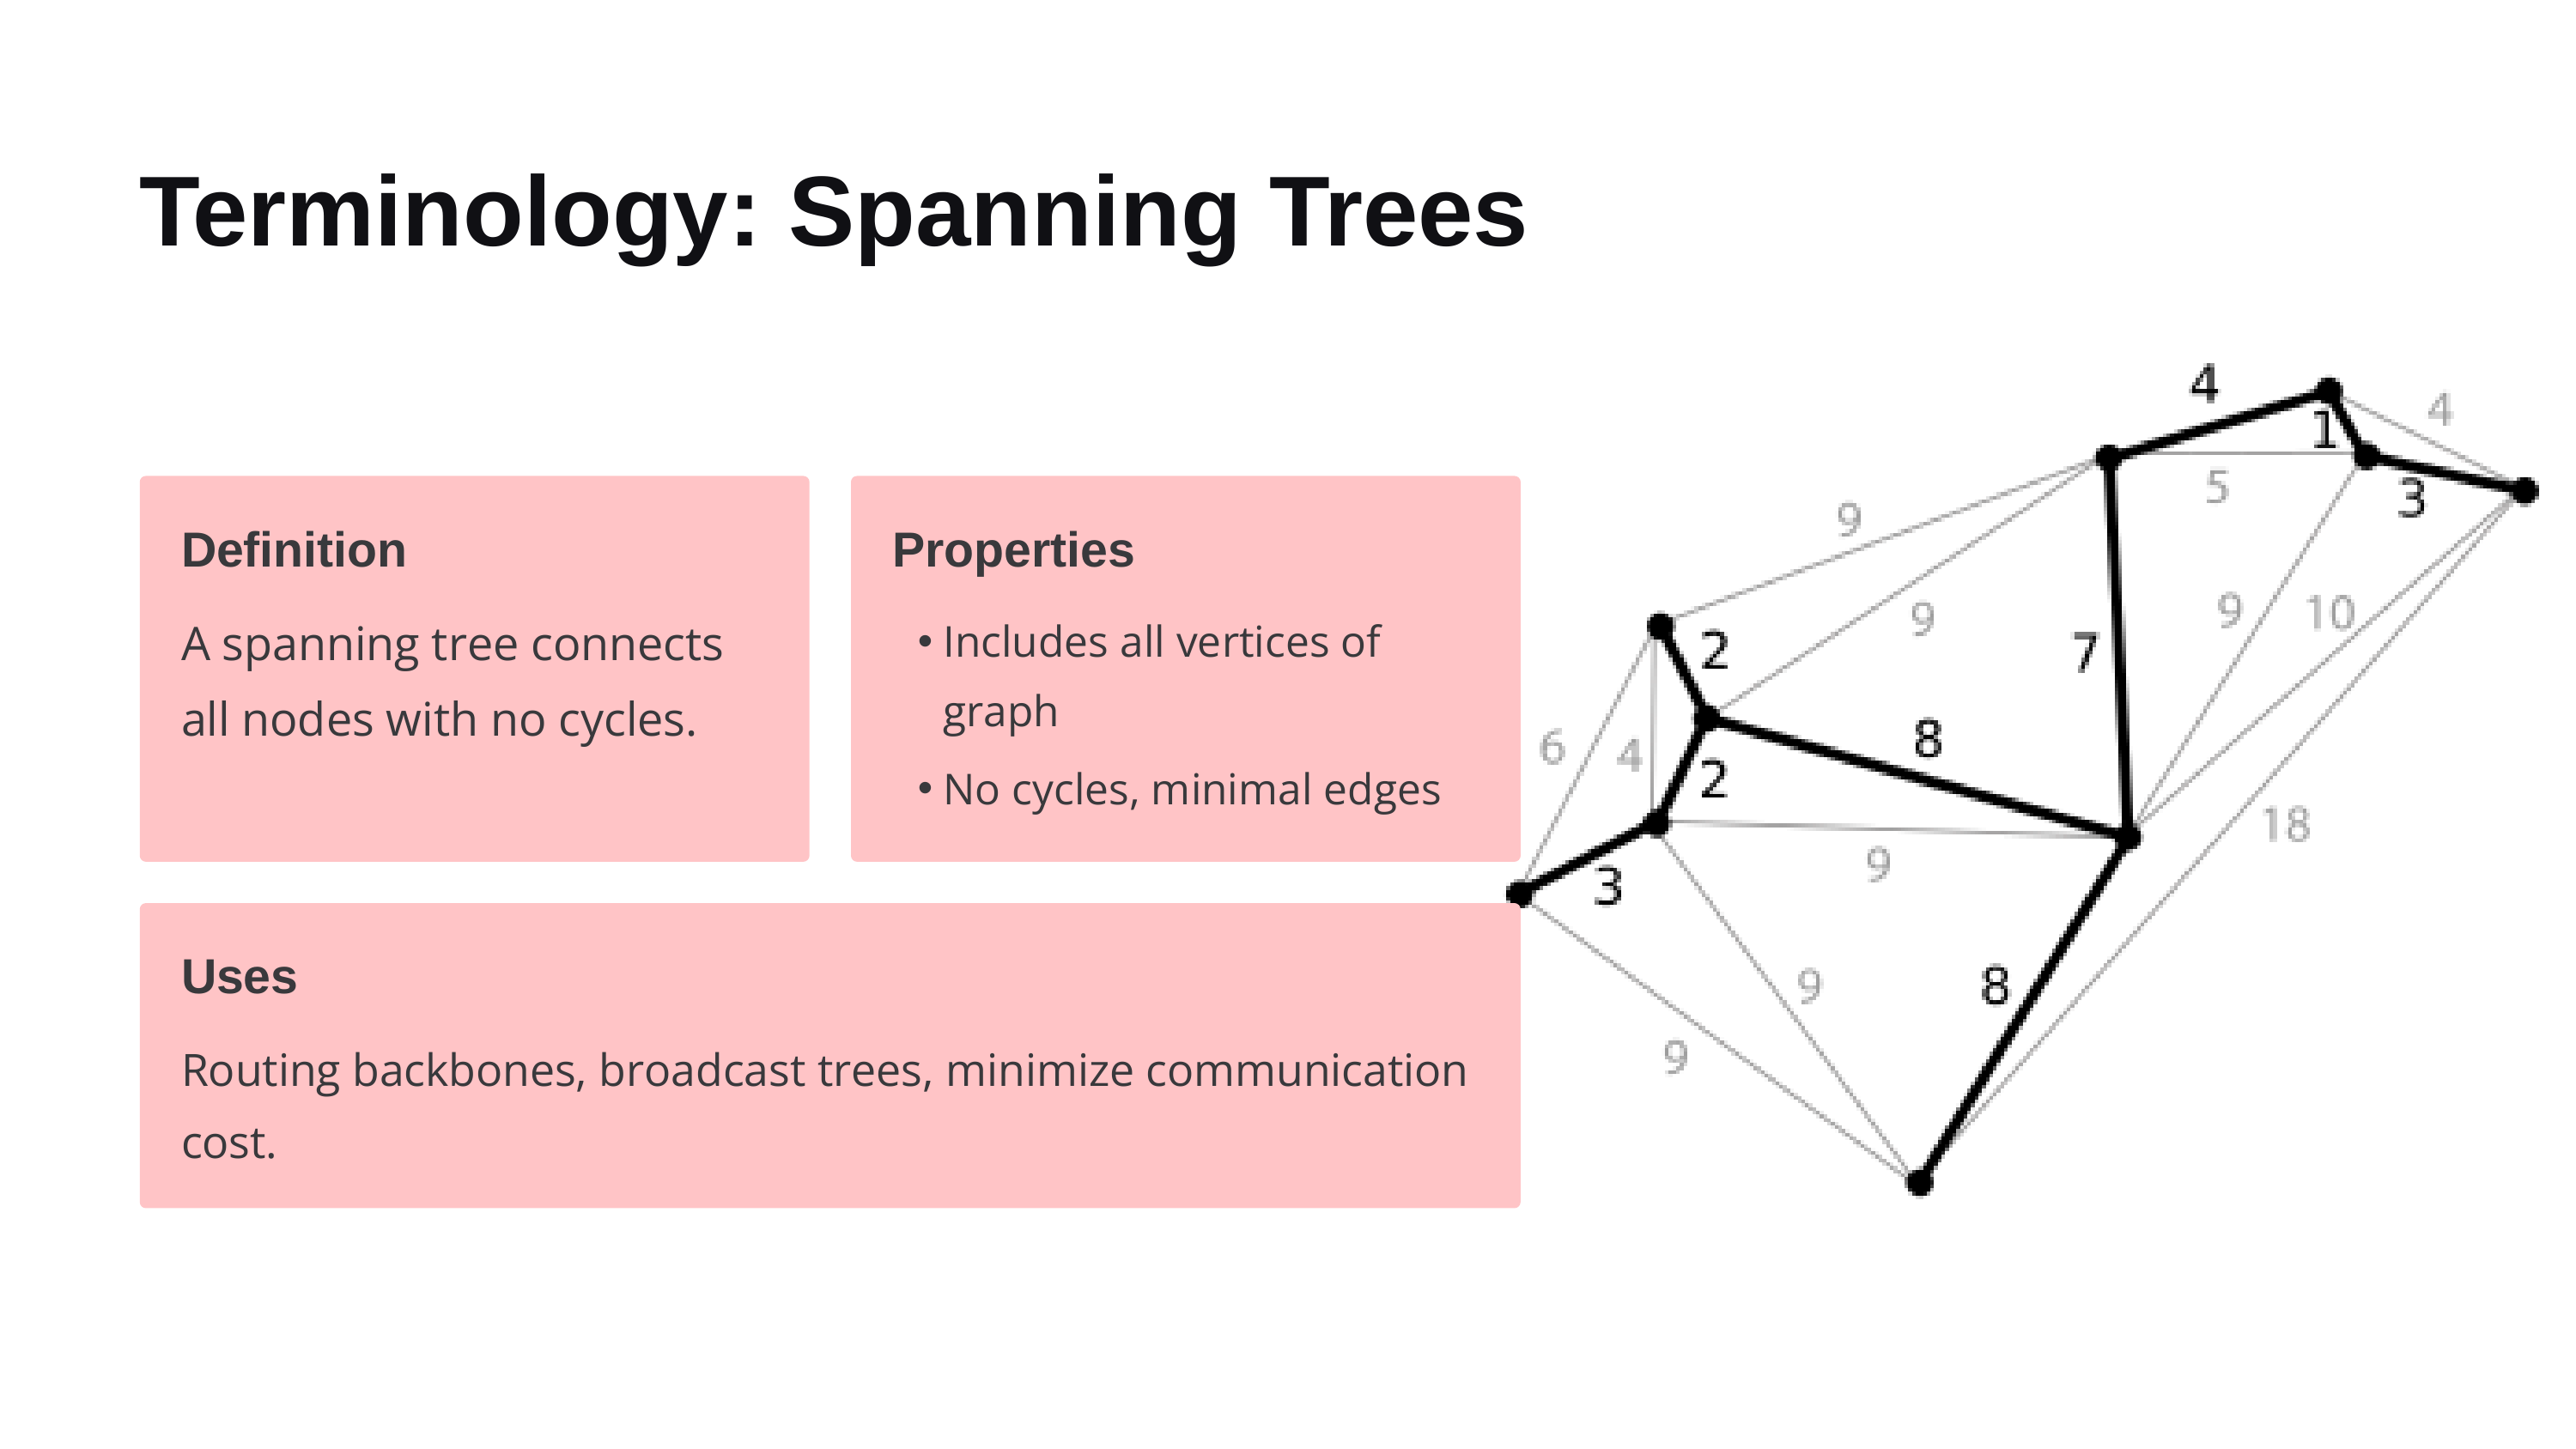

Terminology: Spanning Trees

Definition

Properties

A spanning tree connects all nodes with no cycles.

Includes all vertices of graph

No cycles, minimal edges

Uses

Routing backbones, broadcast trees, minimize communication cost.